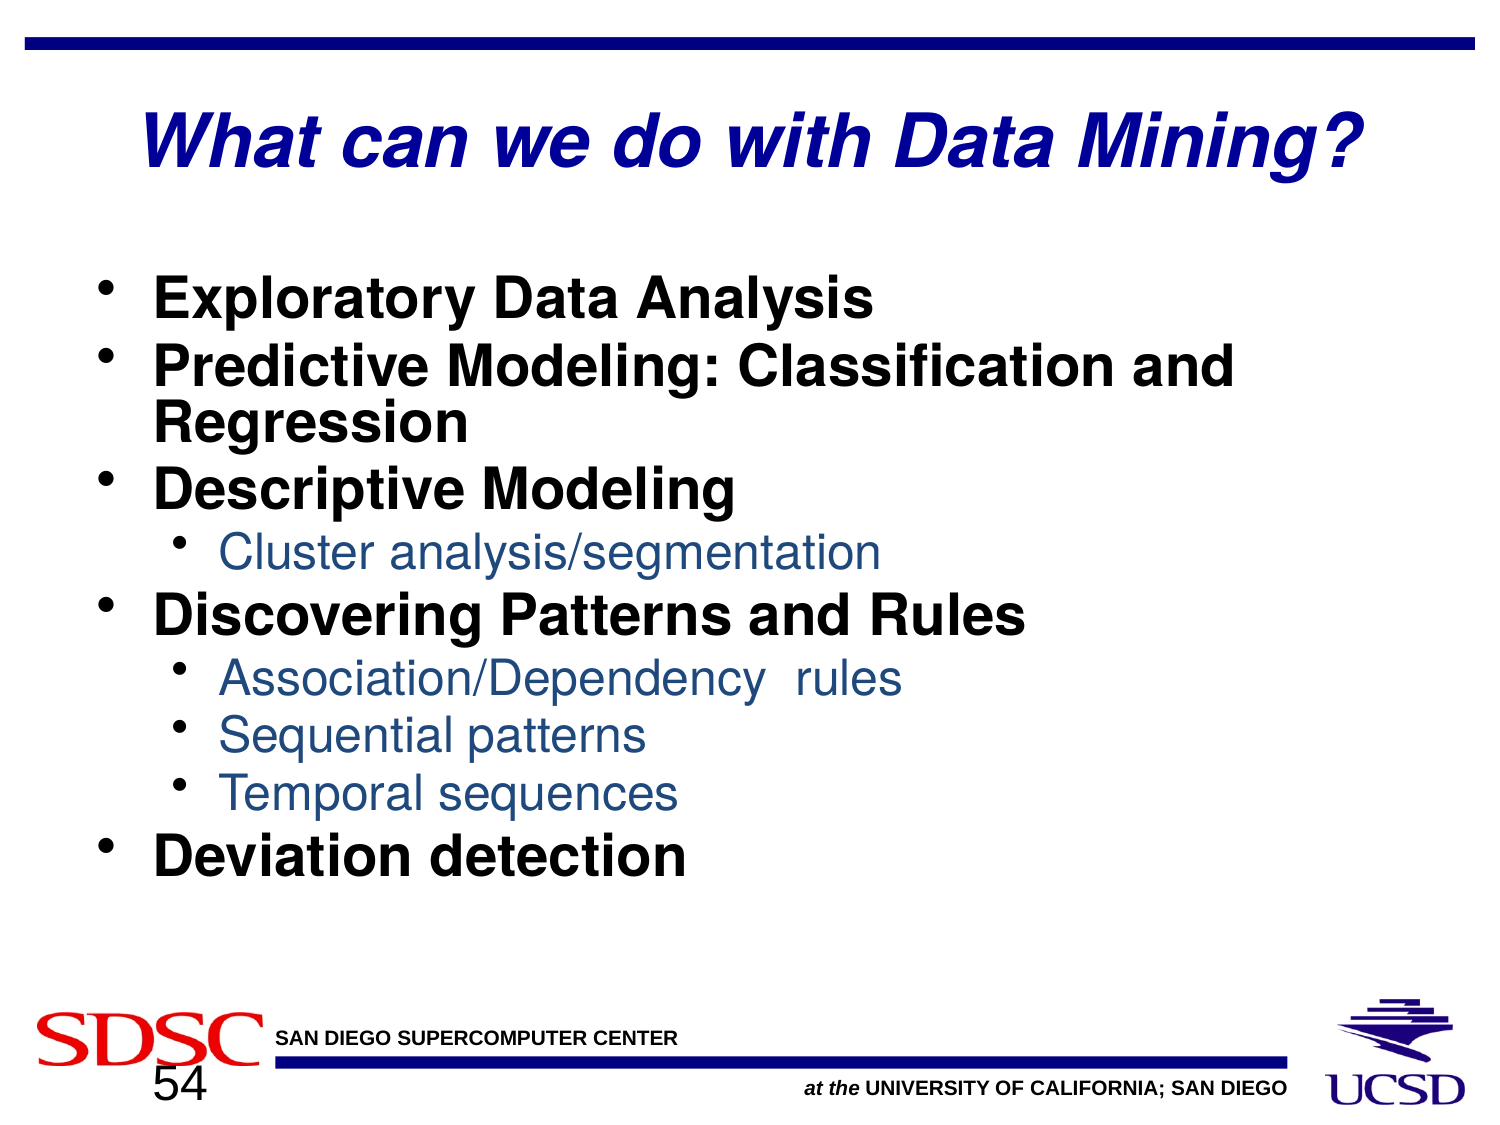

# What can we do with Data Mining?
Exploratory Data Analysis
Predictive Modeling: Classification and Regression
Descriptive Modeling
Cluster analysis/segmentation
Discovering Patterns and Rules
Association/Dependency  rules
Sequential patterns
Temporal sequences
Deviation detection

54